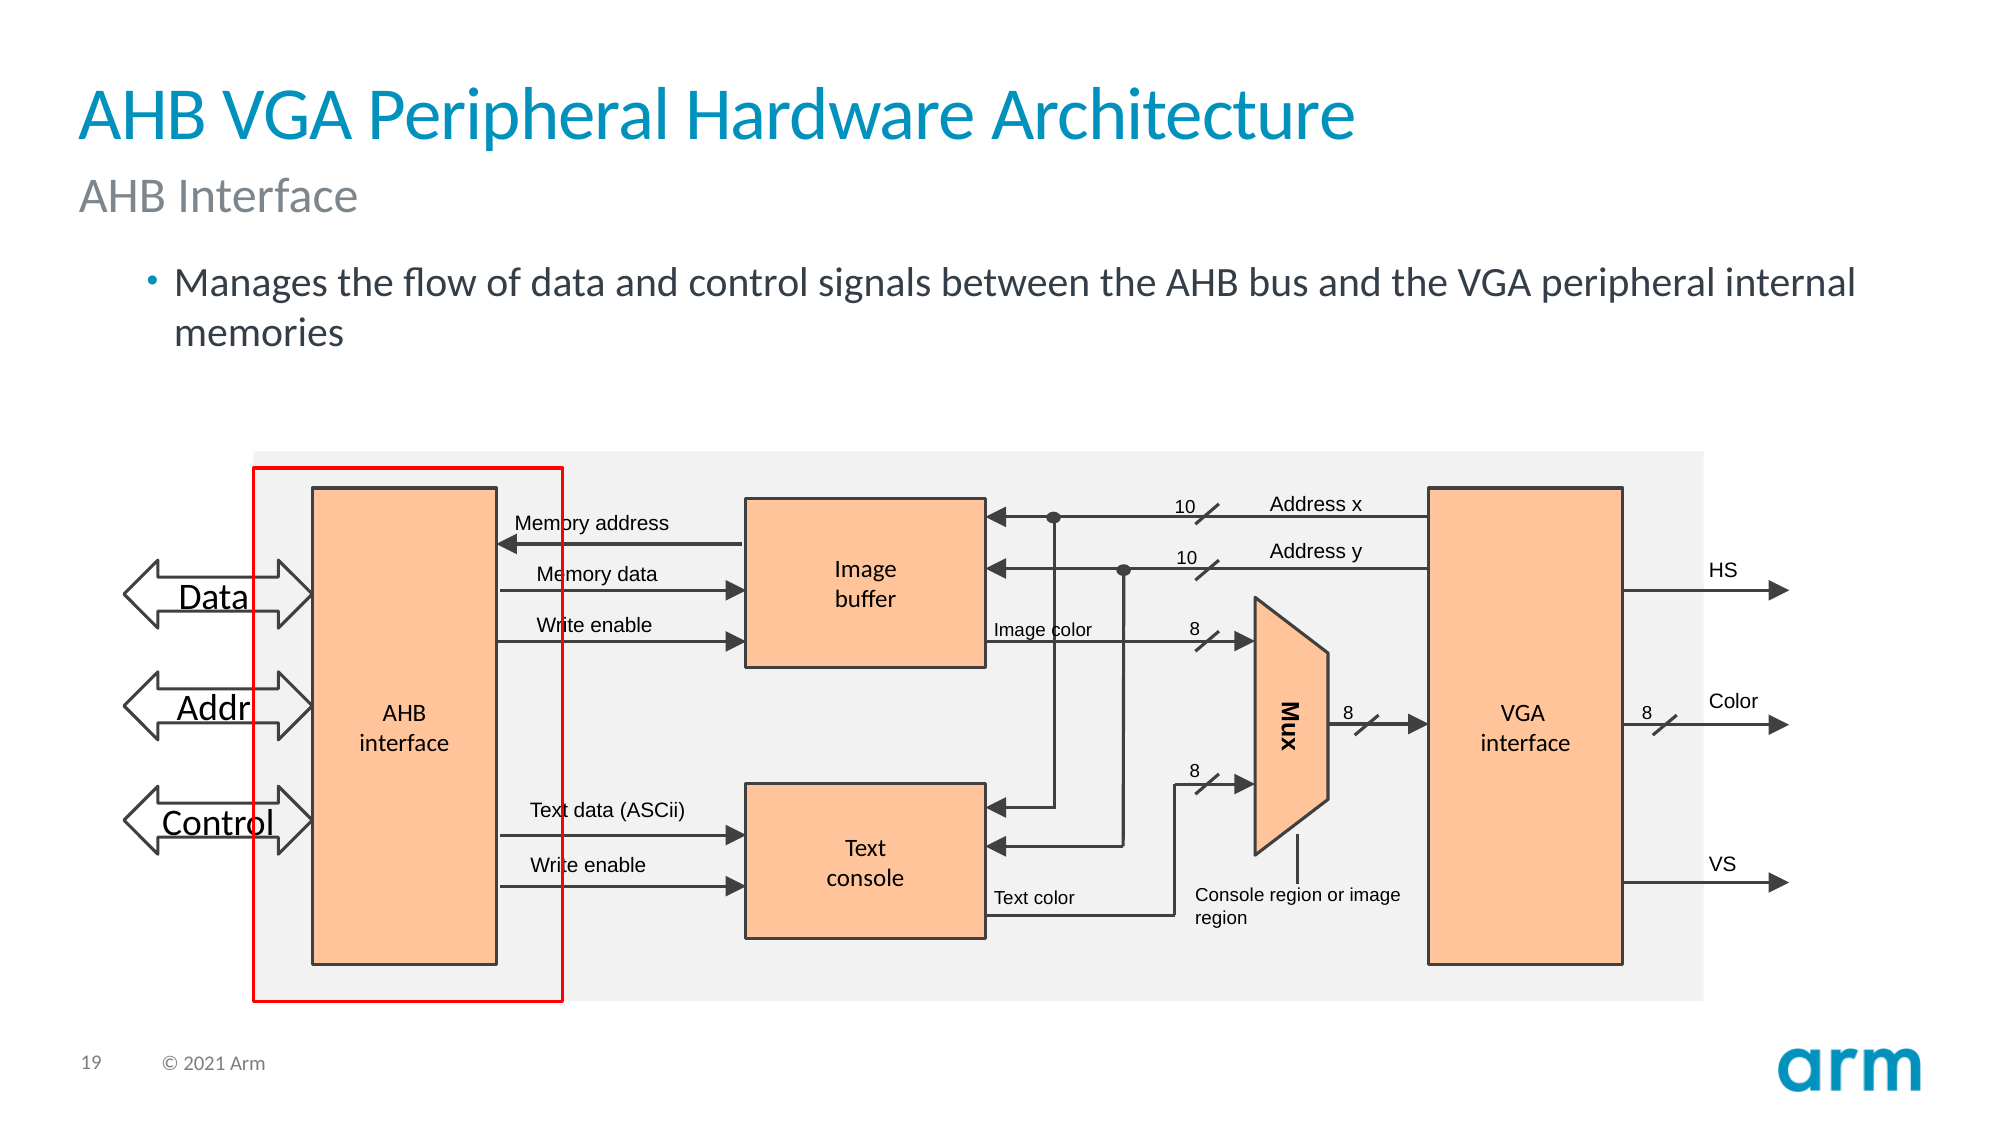

# AHB VGA Peripheral Hardware Architecture
AHB Interface

Manages the flow of data and control signals between the AHB bus and the VGA peripheral internal memories

Address x
10
AHB
interface
VGA
interface
Image
buffer
Memory address

Address y
10
HS
Memory data
Data

Write enable
8
Image color
Addr
Color

8
8
Mux
8
Text
console
Control
Text data (ASCii)
VS
Write enable
Console region or image region
Text color